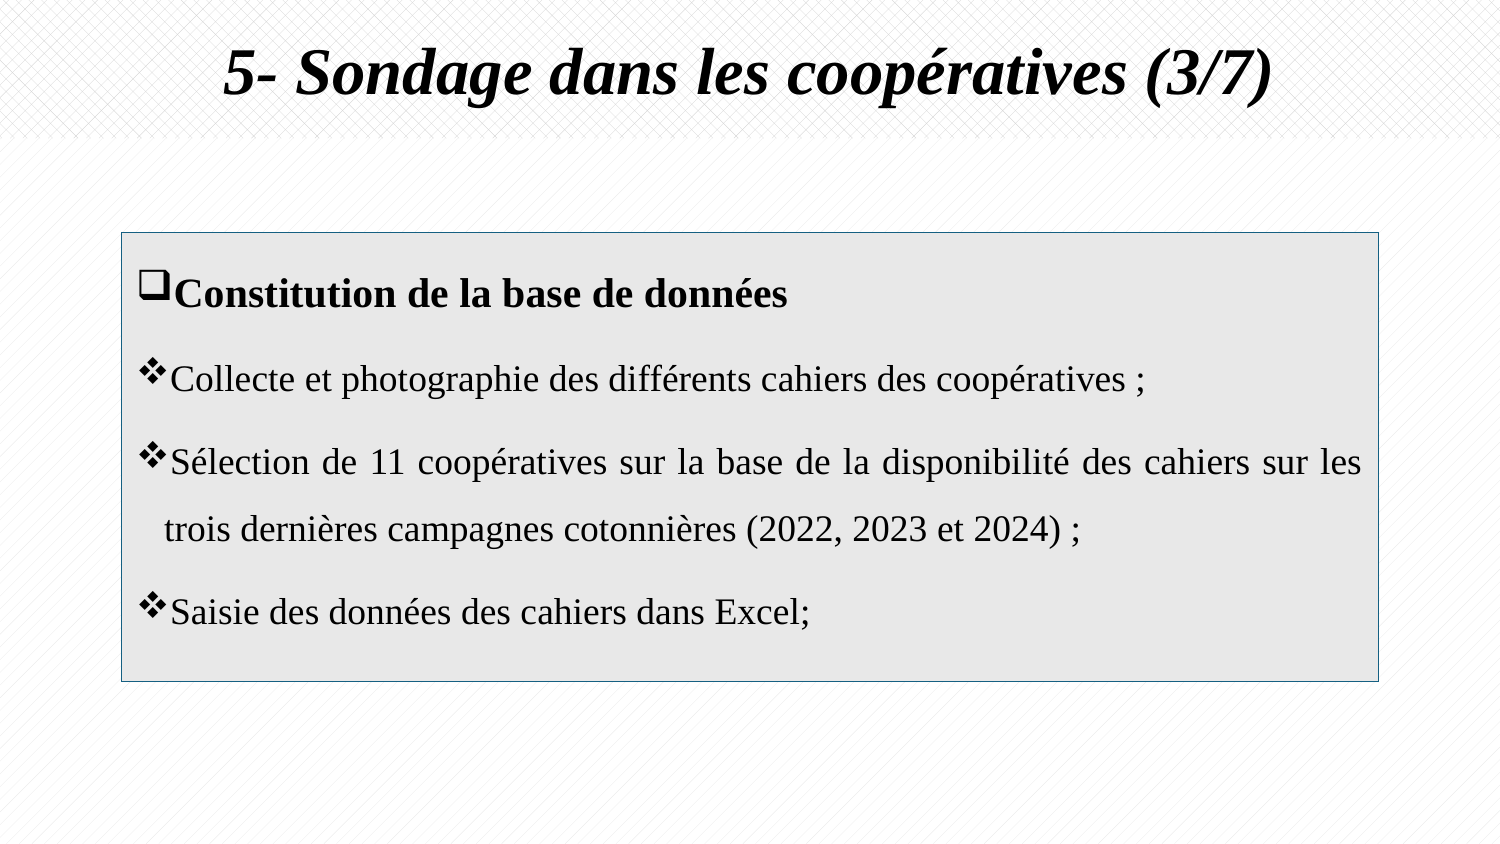

5- Sondage dans les coopératives (3/7)
Constitution de la base de données
Collecte et photographie des différents cahiers des coopératives ;
Sélection de 11 coopératives sur la base de la disponibilité des cahiers sur les trois dernières campagnes cotonnières (2022, 2023 et 2024) ;
Saisie des données des cahiers dans Excel;